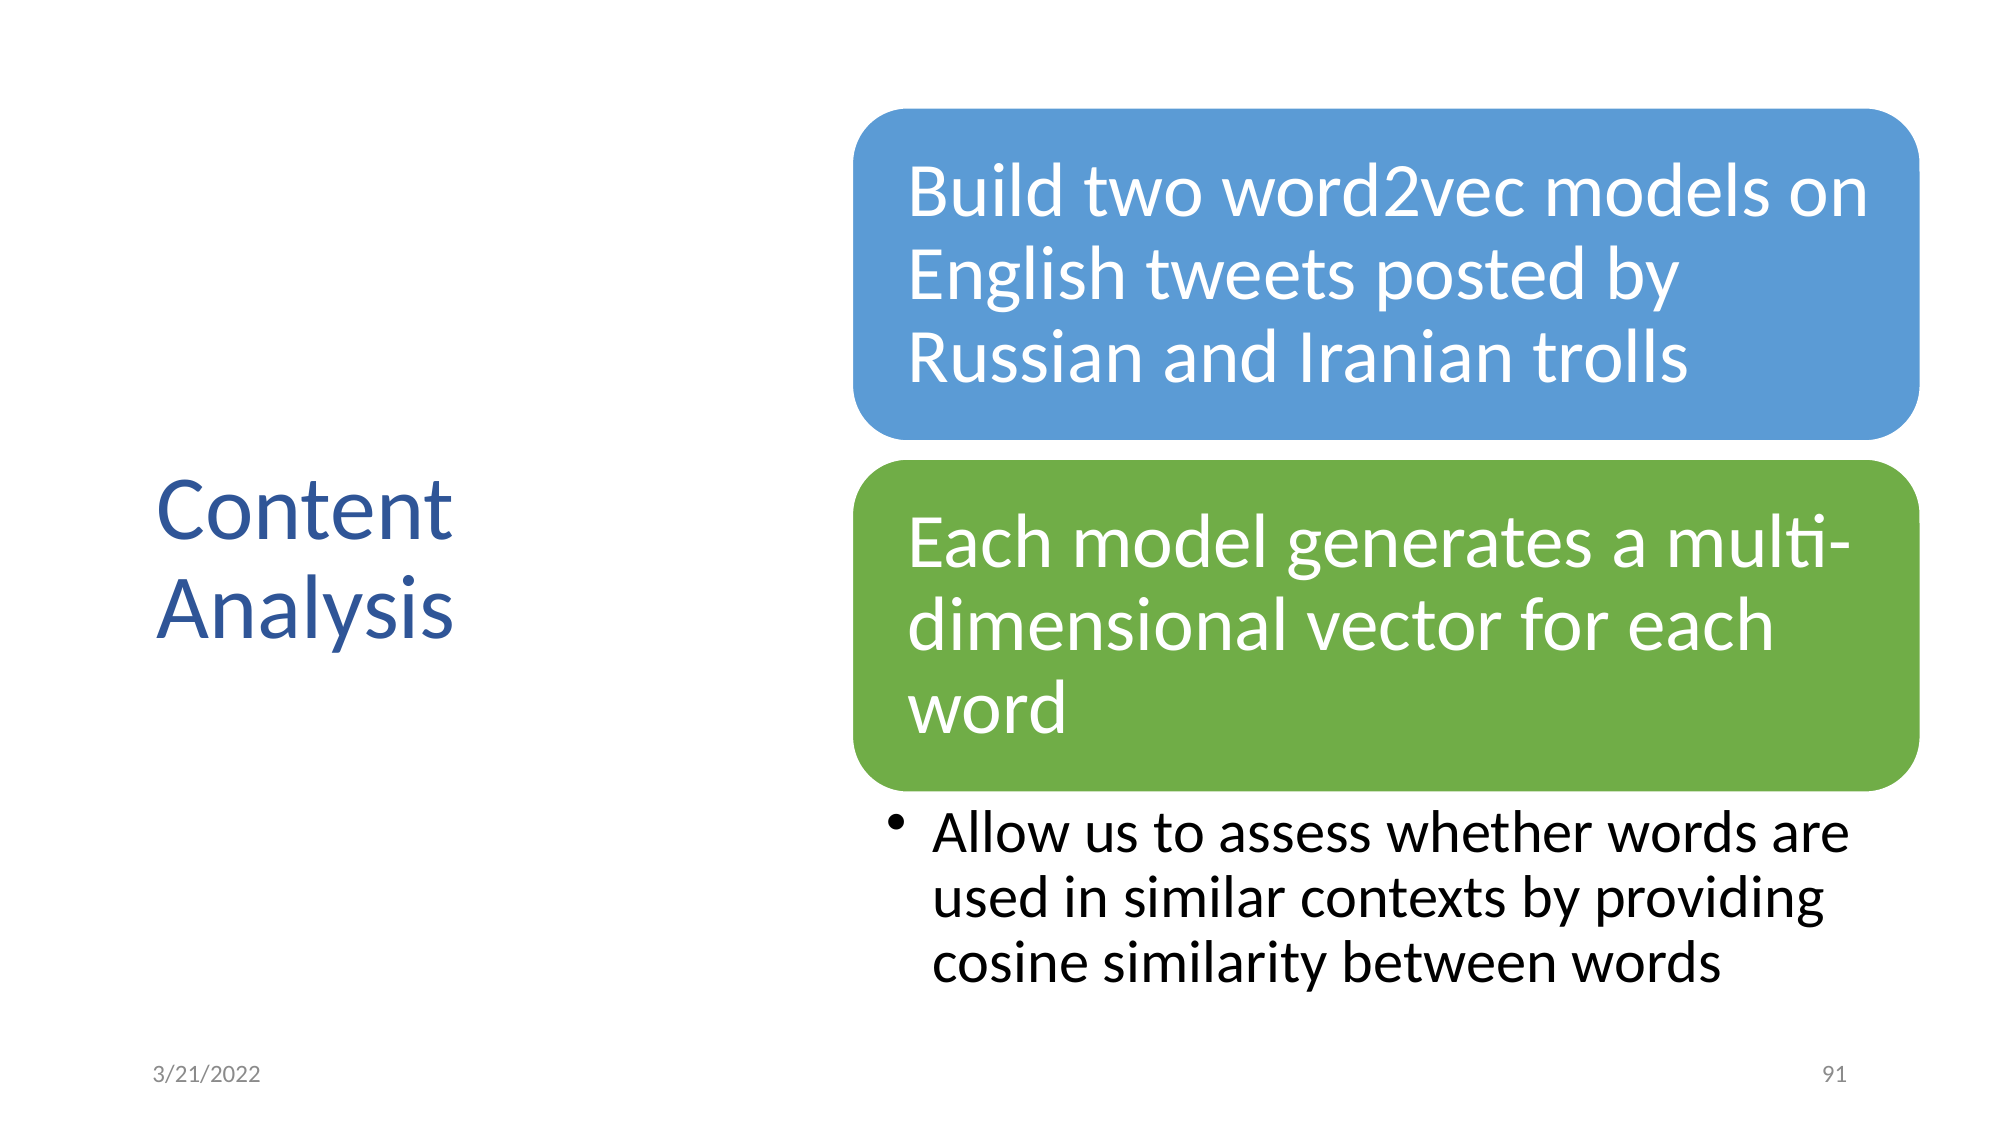

Build two word2vec models on English tweets posted by Russian and Iranian trolls
Each model generates a multi-dimensional vector for each word
Allow us to assess whether words are used in similar contexts by providing cosine similarity between words
# Content Analysis
3/21/2022
91